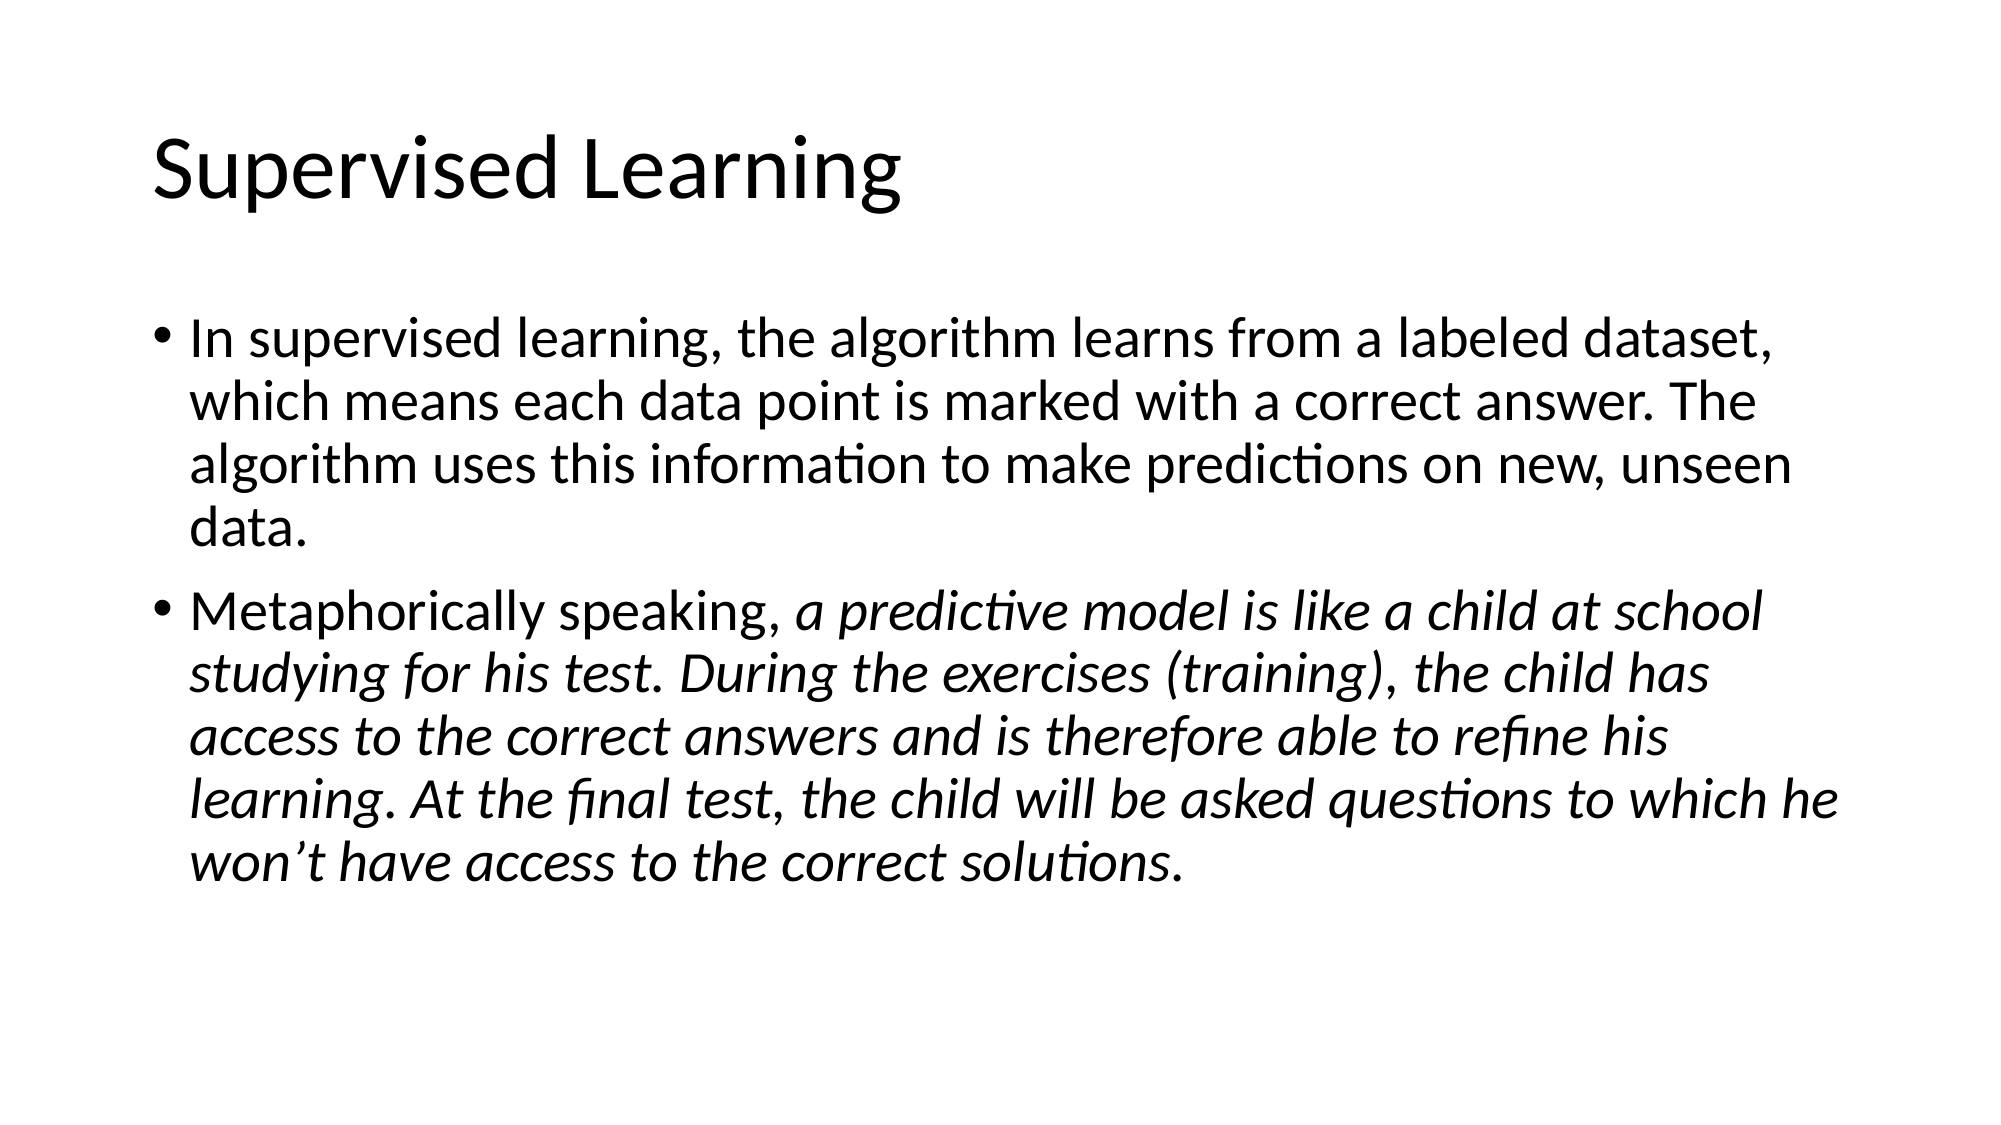

# Supervised Learning
In supervised learning, the algorithm learns from a labeled dataset, which means each data point is marked with a correct answer. The algorithm uses this information to make predictions on new, unseen data.
Metaphorically speaking, a predictive model is like a child at school studying for his test. During the exercises (training), the child has access to the correct answers and is therefore able to refine his learning. At the final test, the child will be asked questions to which he won’t have access to the correct solutions.